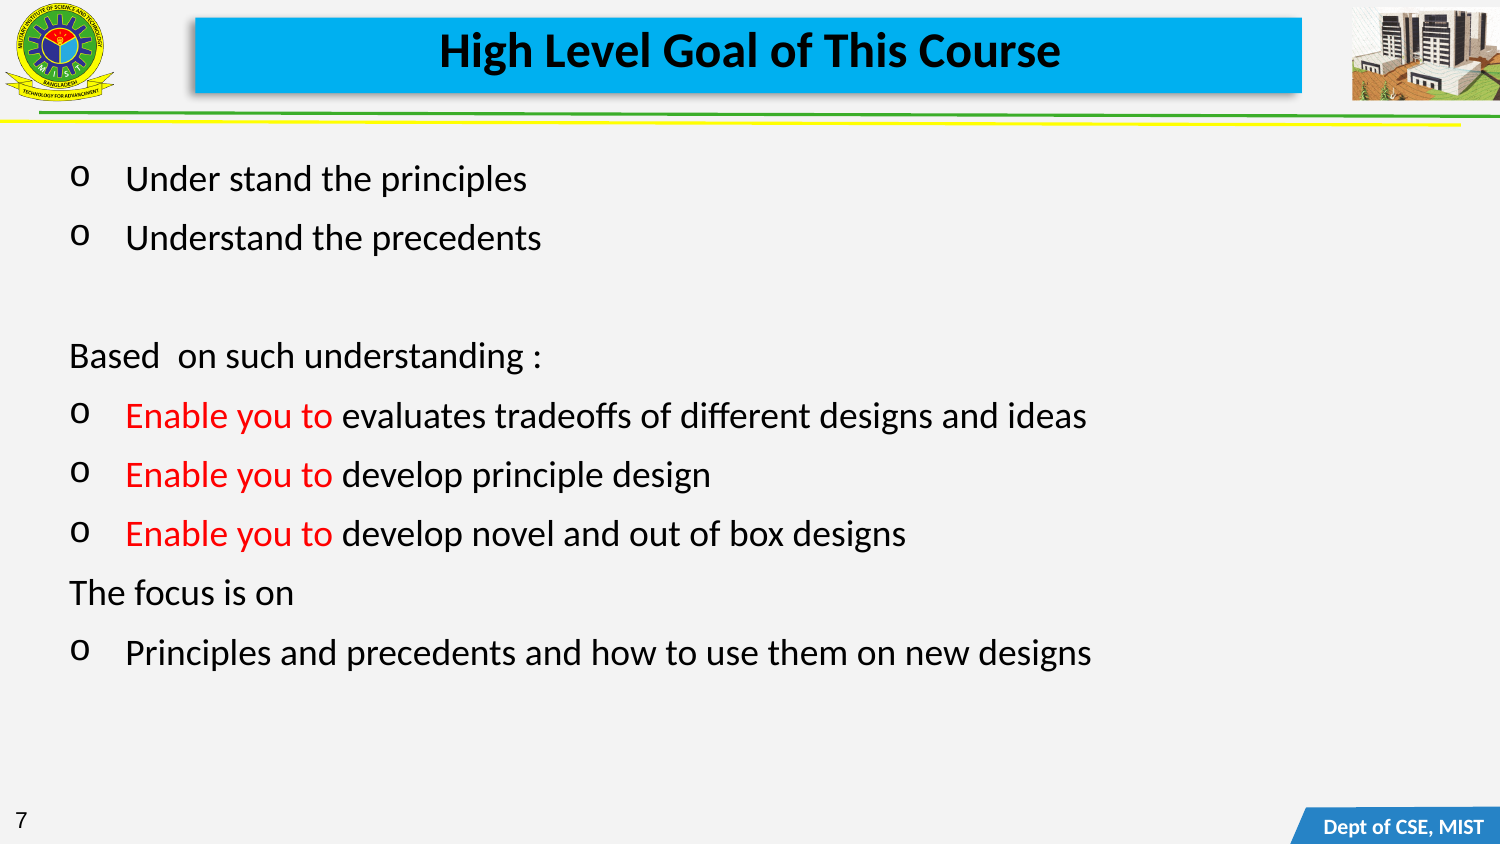

# High Level Goal of This Course
Under stand the principles
Understand the precedents

Based  on such understanding :
Enable you to evaluates tradeoffs of different designs and ideas
Enable you to develop principle design
Enable you to develop novel and out of box designs
The focus is on
Principles and precedents and how to use them on new designs